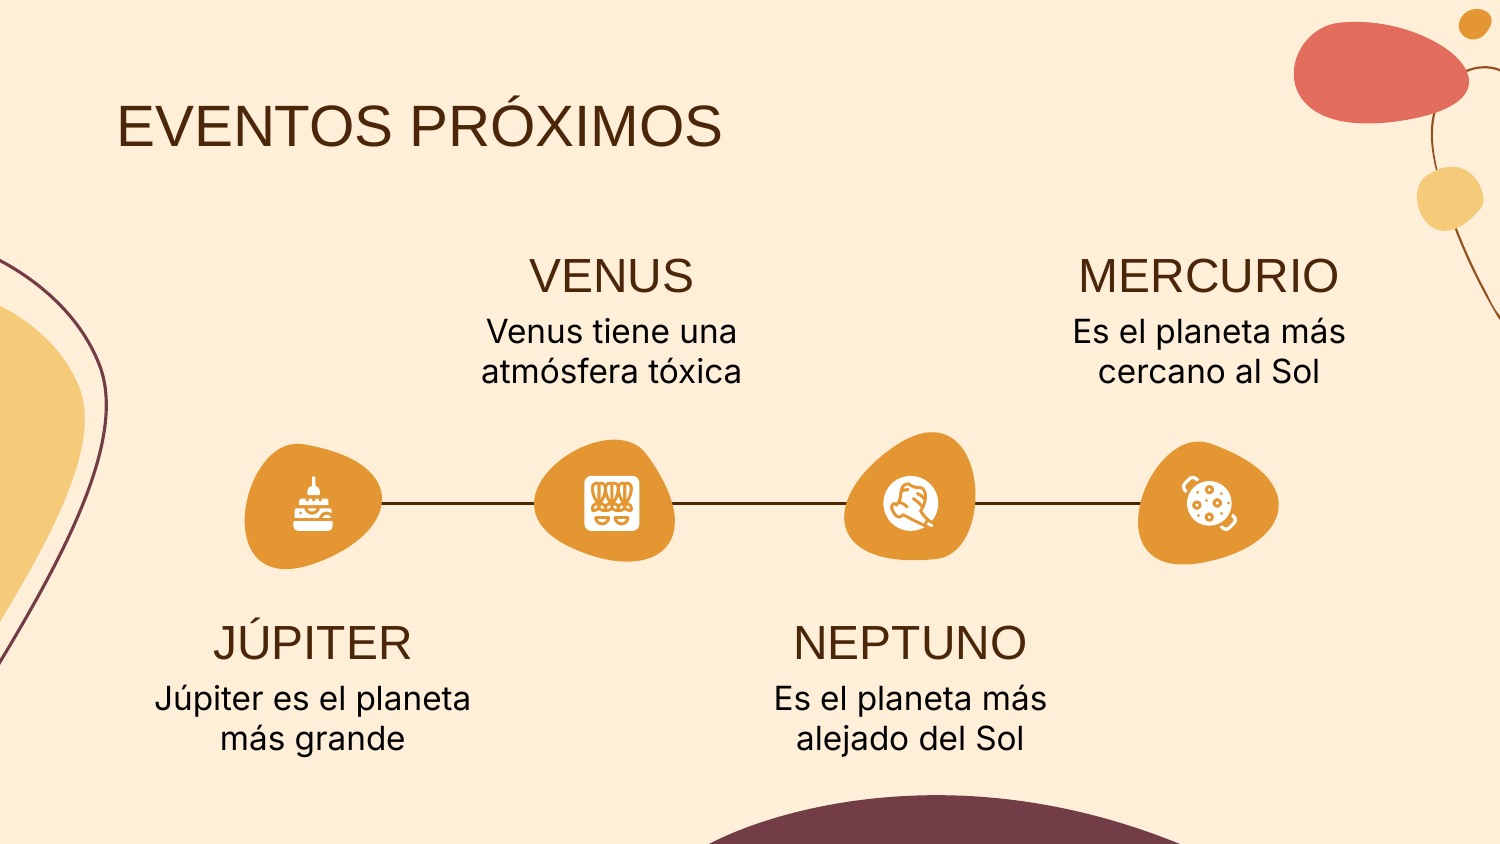

# EVENTOS PRÓXIMOS
VENUS
MERCURIO
Venus tiene una atmósfera tóxica
Es el planeta más cercano al Sol

JÚPITER
NEPTUNO
Júpiter es el planeta más grande
Es el planeta más alejado del Sol